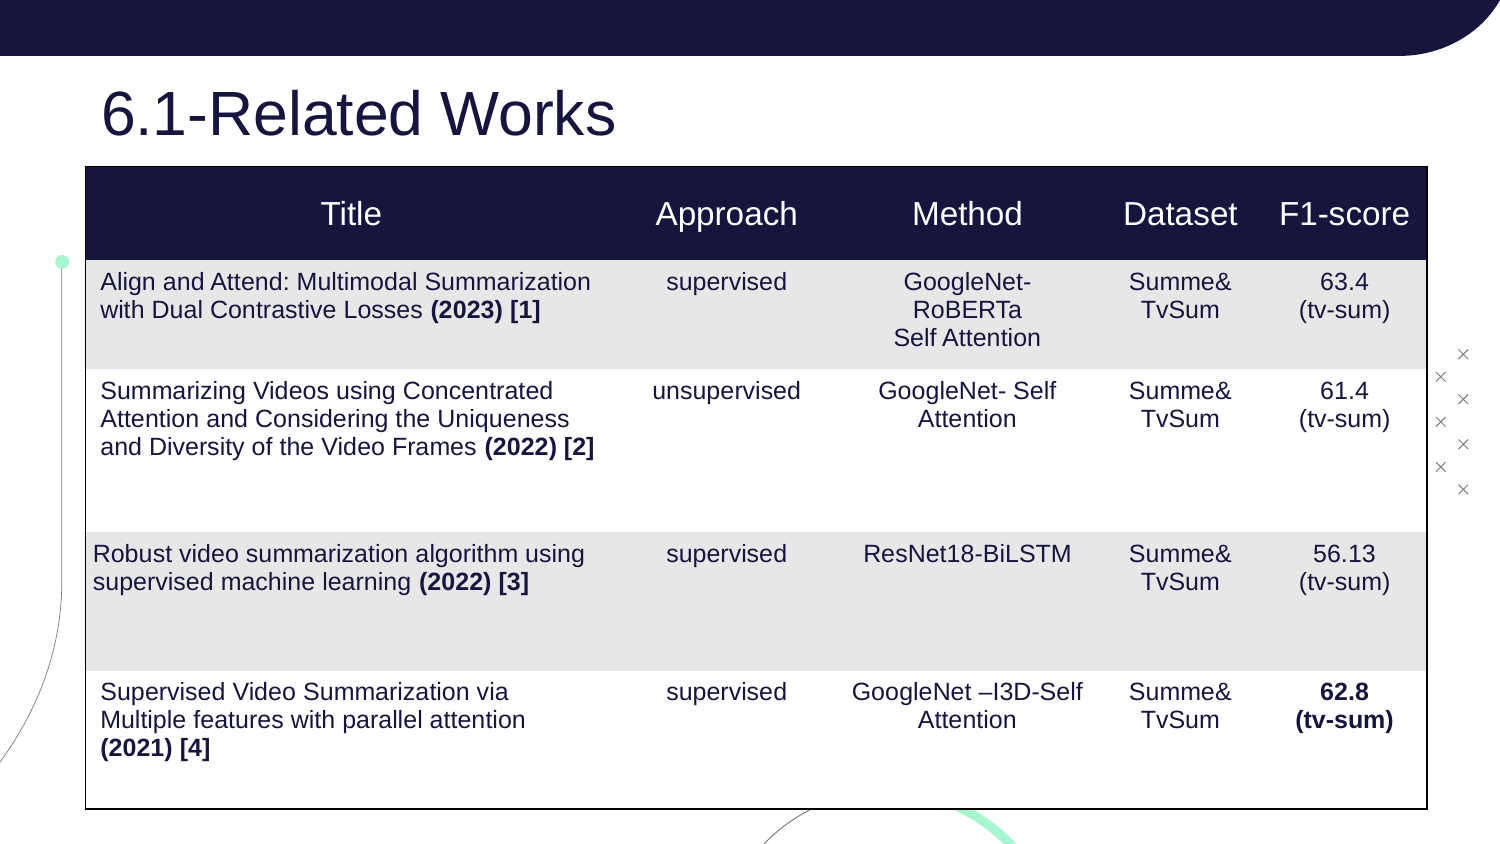

6.1-Related Works

| Title | Approach | Method | Dataset | F1-score |
| --- | --- | --- | --- | --- |
| Align and Attend: Multimodal Summarization with Dual Contrastive Losses (2023) [1] | supervised | GoogleNet-RoBERTa Self Attention | Summe& TvSum | 63.4 (tv-sum) |
| Summarizing Videos using Concentrated Attention and Considering the Uniqueness and Diversity of the Video Frames (2022) [2] | unsupervised | GoogleNet- Self Attention | Summe& TvSum | 61.4 (tv-sum) |
| Robust video summarization algorithm using supervised machine learning (2022) [3] | supervised | ResNet18-BiLSTM | Summe& TvSum | 56.13 (tv-sum) |
| Supervised Video Summarization via Multiple features with parallel attention (2021) [4] | supervised | GoogleNet –I3D-Self Attention | Summe& TvSum | 62.8 (tv-sum) |